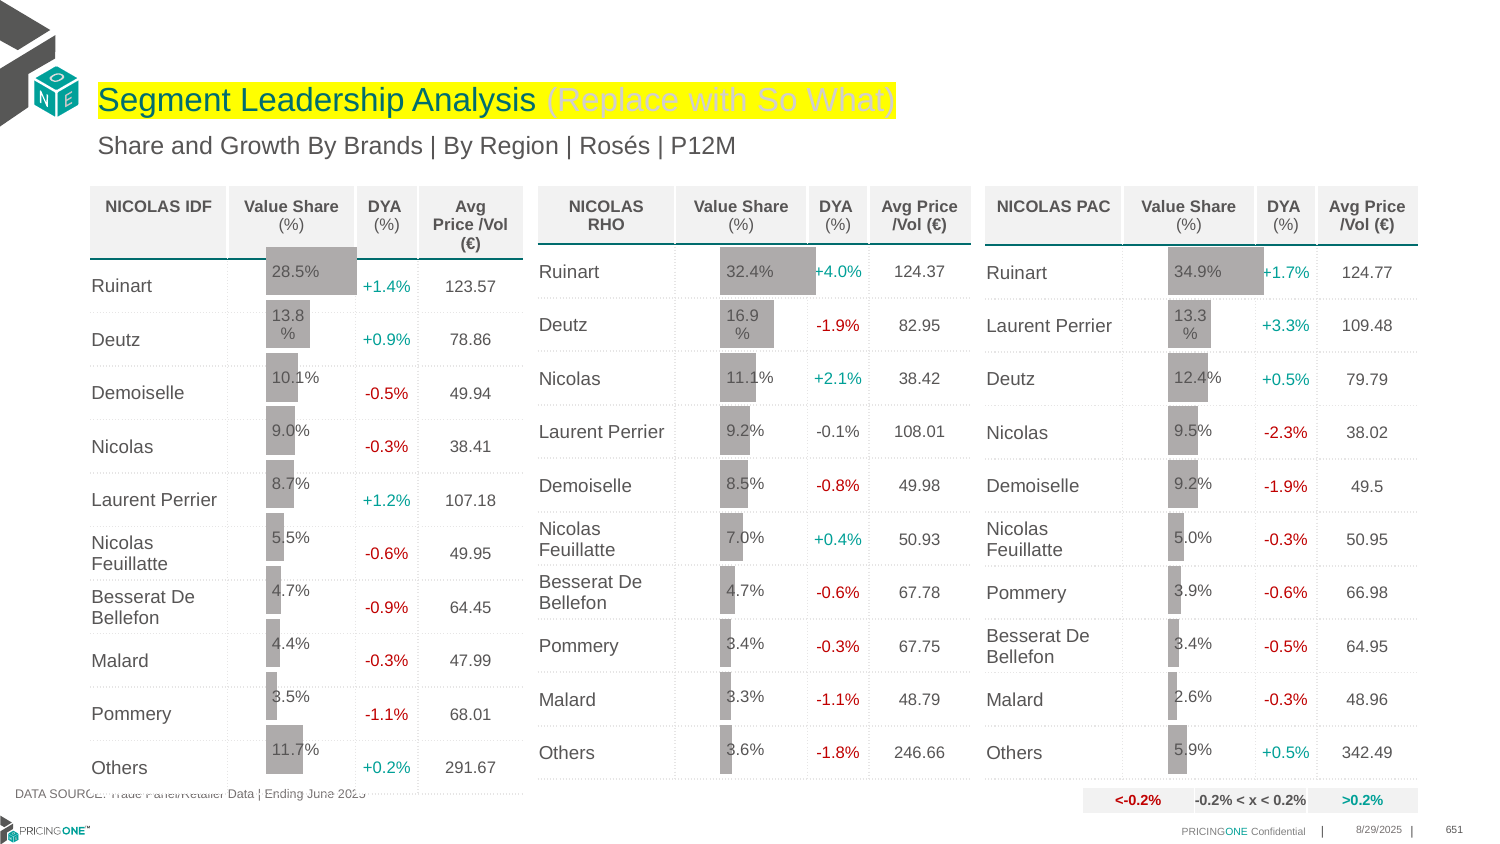

# Segment Leadership Analysis (Replace with So What)
Share and Growth By Brands | By Region | Rosés | P12M
| NICOLAS RHO | Value Share (%) | DYA (%) | Avg Price /Vol (€) |
| --- | --- | --- | --- |
| Ruinart |  | +4.0% | 124.37 |
| Deutz |  | -1.9% | 82.95 |
| Nicolas |  | +2.1% | 38.42 |
| Laurent Perrier |  | -0.1% | 108.01 |
| Demoiselle |  | -0.8% | 49.98 |
| Nicolas Feuillatte |  | +0.4% | 50.93 |
| Besserat De Bellefon |  | -0.6% | 67.78 |
| Pommery |  | -0.3% | 67.75 |
| Malard |  | -1.1% | 48.79 |
| Others |  | -1.8% | 246.66 |
| NICOLAS IDF | Value Share (%) | DYA (%) | Avg Price /Vol (€) |
| --- | --- | --- | --- |
| Ruinart |  | +1.4% | 123.57 |
| Deutz |  | +0.9% | 78.86 |
| Demoiselle |  | -0.5% | 49.94 |
| Nicolas |  | -0.3% | 38.41 |
| Laurent Perrier |  | +1.2% | 107.18 |
| Nicolas Feuillatte |  | -0.6% | 49.95 |
| Besserat De Bellefon |  | -0.9% | 64.45 |
| Malard |  | -0.3% | 47.99 |
| Pommery |  | -1.1% | 68.01 |
| Others |  | +0.2% | 291.67 |
| NICOLAS PAC | Value Share (%) | DYA (%) | Avg Price /Vol (€) |
| --- | --- | --- | --- |
| Ruinart |  | +1.7% | 124.77 |
| Laurent Perrier |  | +3.3% | 109.48 |
| Deutz |  | +0.5% | 79.79 |
| Nicolas |  | -2.3% | 38.02 |
| Demoiselle |  | -1.9% | 49.5 |
| Nicolas Feuillatte |  | -0.3% | 50.95 |
| Pommery |  | -0.6% | 66.98 |
| Besserat De Bellefon |  | -0.5% | 64.95 |
| Malard |  | -0.3% | 48.96 |
| Others |  | +0.5% | 342.49 |

### Chart

| Category | Rosés | NICOLAS IDF |
|---|---|
| None | 0.2853843460302257 |

### Chart

| Category | Rosés | NICOLAS RHO |
|---|---|
| None | 0.3241496840161897 |

### Chart

| Category | Rosés | NICOLAS PAC |
|---|---|
| None | 0.34939941966394494 |
DATA SOURCE: Trade Panel/Retailer Data | Ending June 2025
| <-0.2% | -0.2% < x < 0.2% | >0.2% |
| --- | --- | --- |

8/29/2025
651